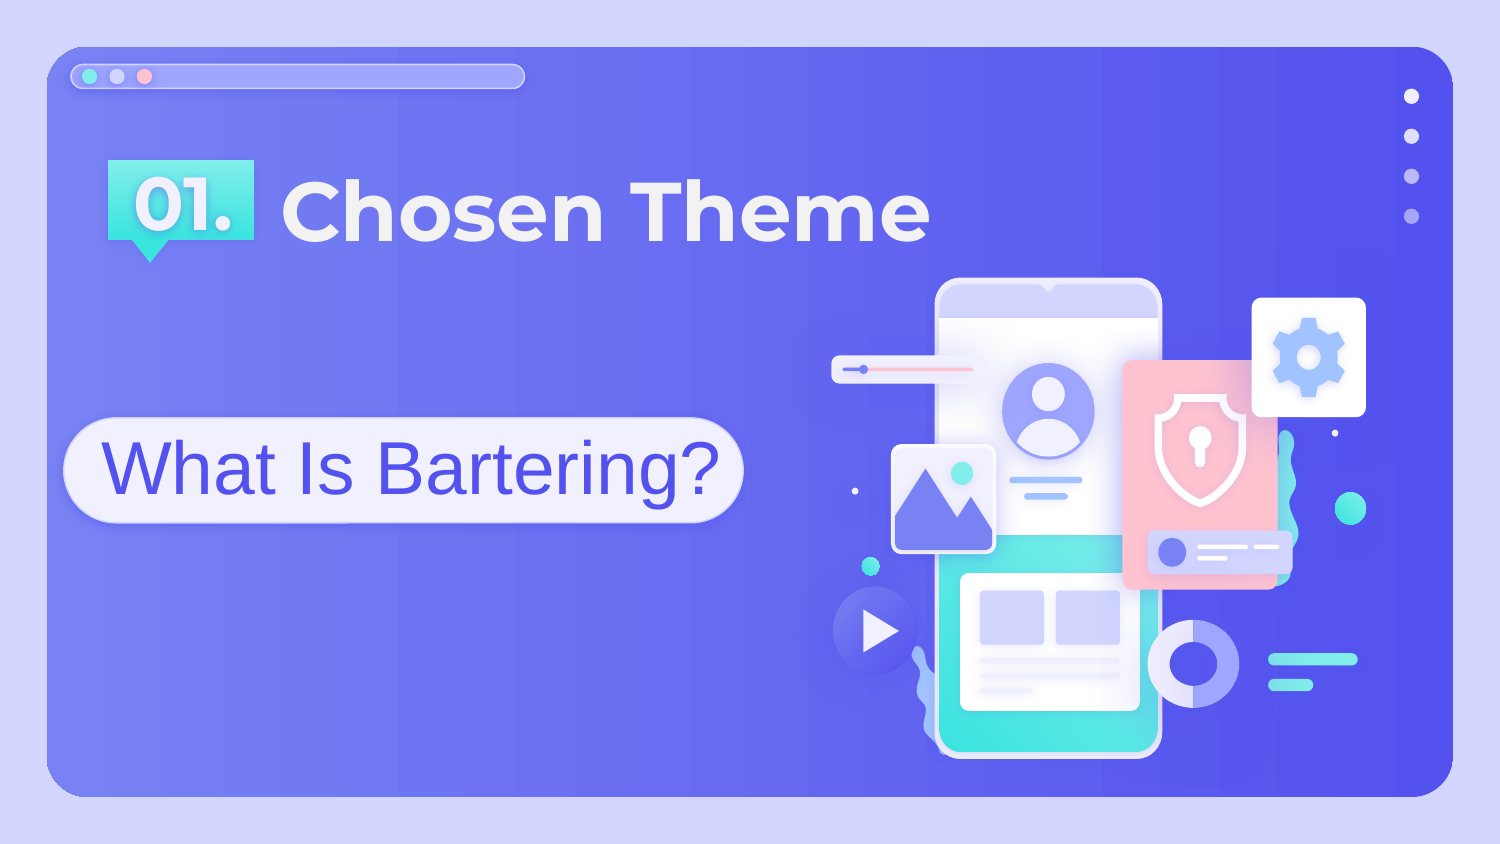

# Chosen Theme

01.

What Is Bartering?